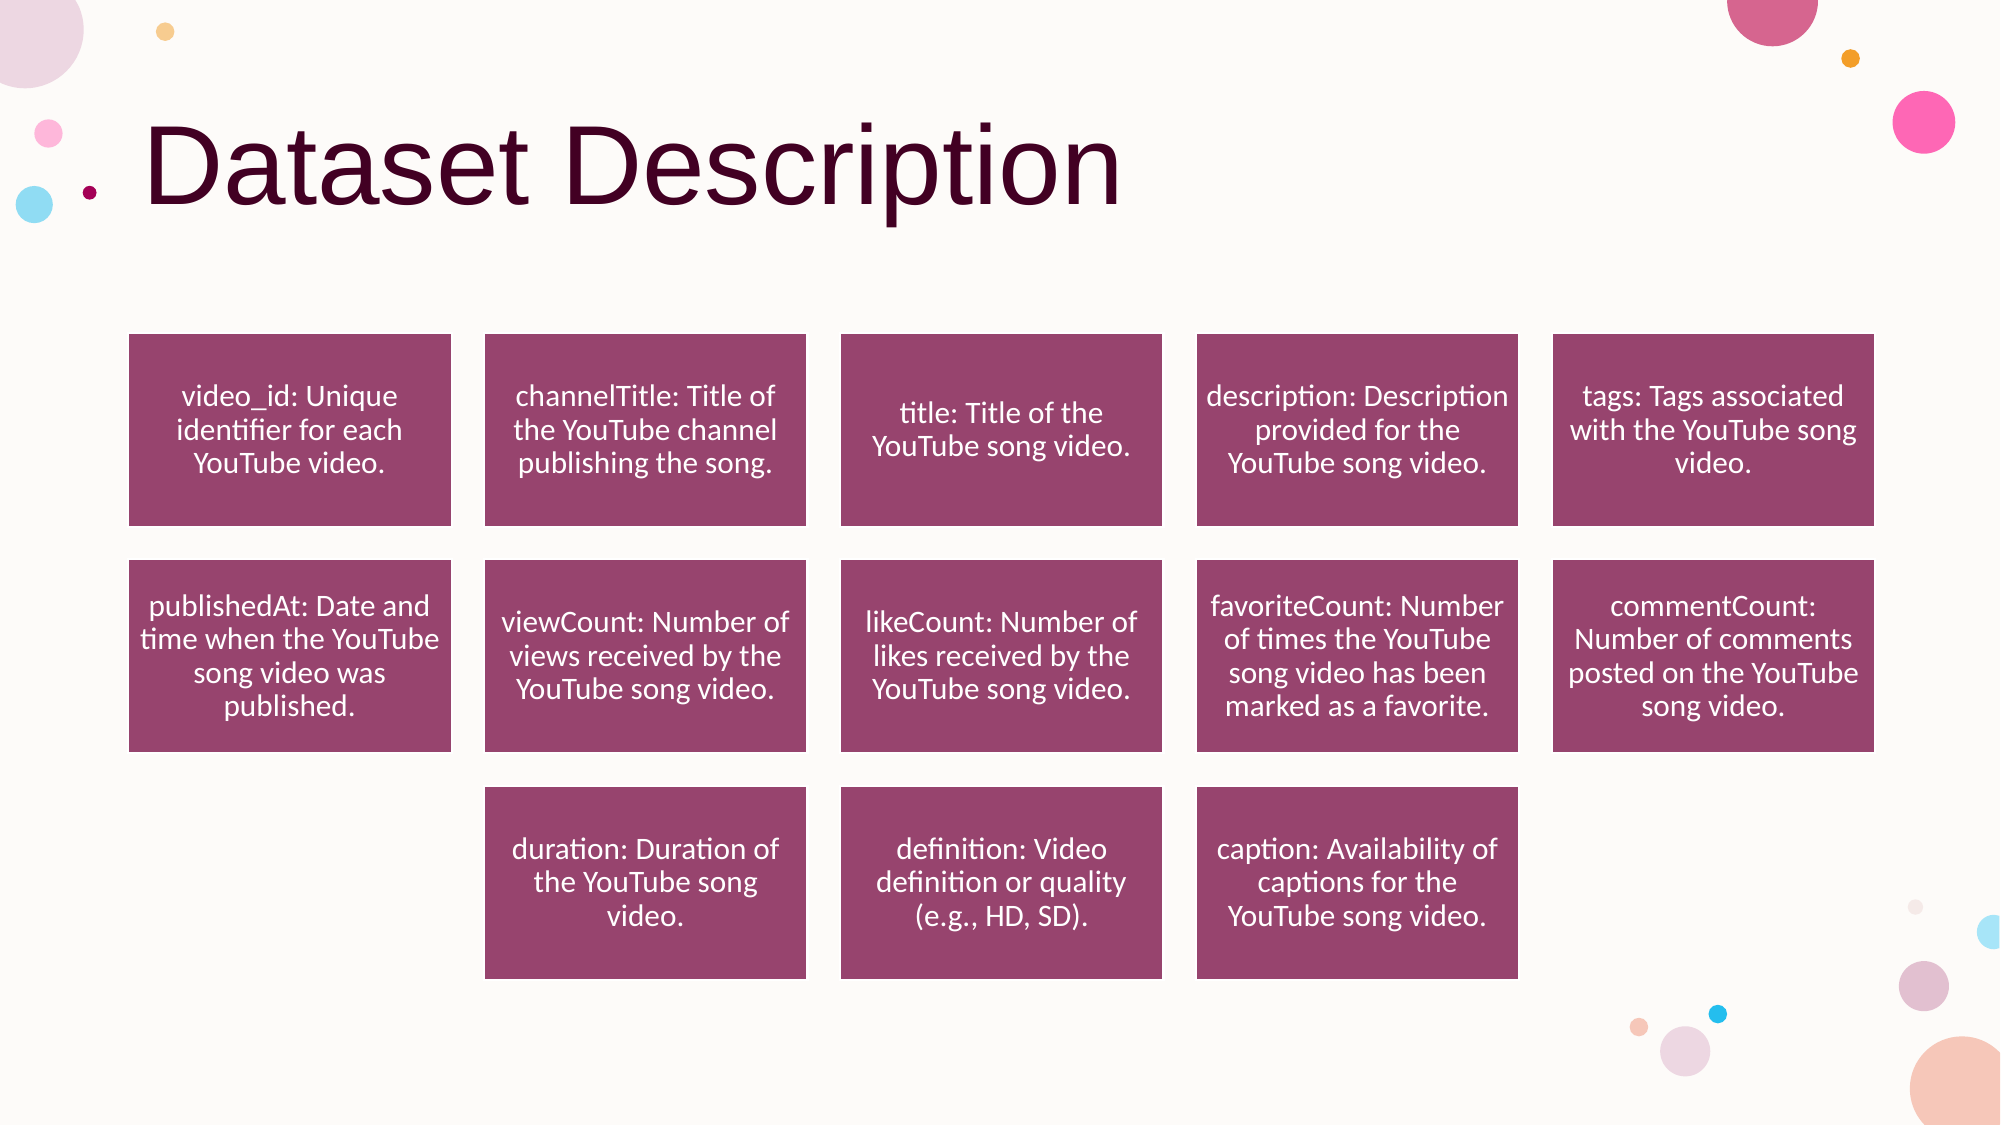

# Dataset Description
video_id: Unique identifier for each YouTube video.
channelTitle: Title of the YouTube channel publishing the song.
title: Title of the YouTube song video.
description: Description provided for the YouTube song video.
tags: Tags associated with the YouTube song video.
publishedAt: Date and time when the YouTube song video was published.
viewCount: Number of views received by the YouTube song video.
likeCount: Number of likes received by the YouTube song video.
favoriteCount: Number of times the YouTube song video has been marked as a favorite.
commentCount: Number of comments posted on the YouTube song video.
duration: Duration of the YouTube song video.
definition: Video definition or quality (e.g., HD, SD).
caption: Availability of captions for the YouTube song video.